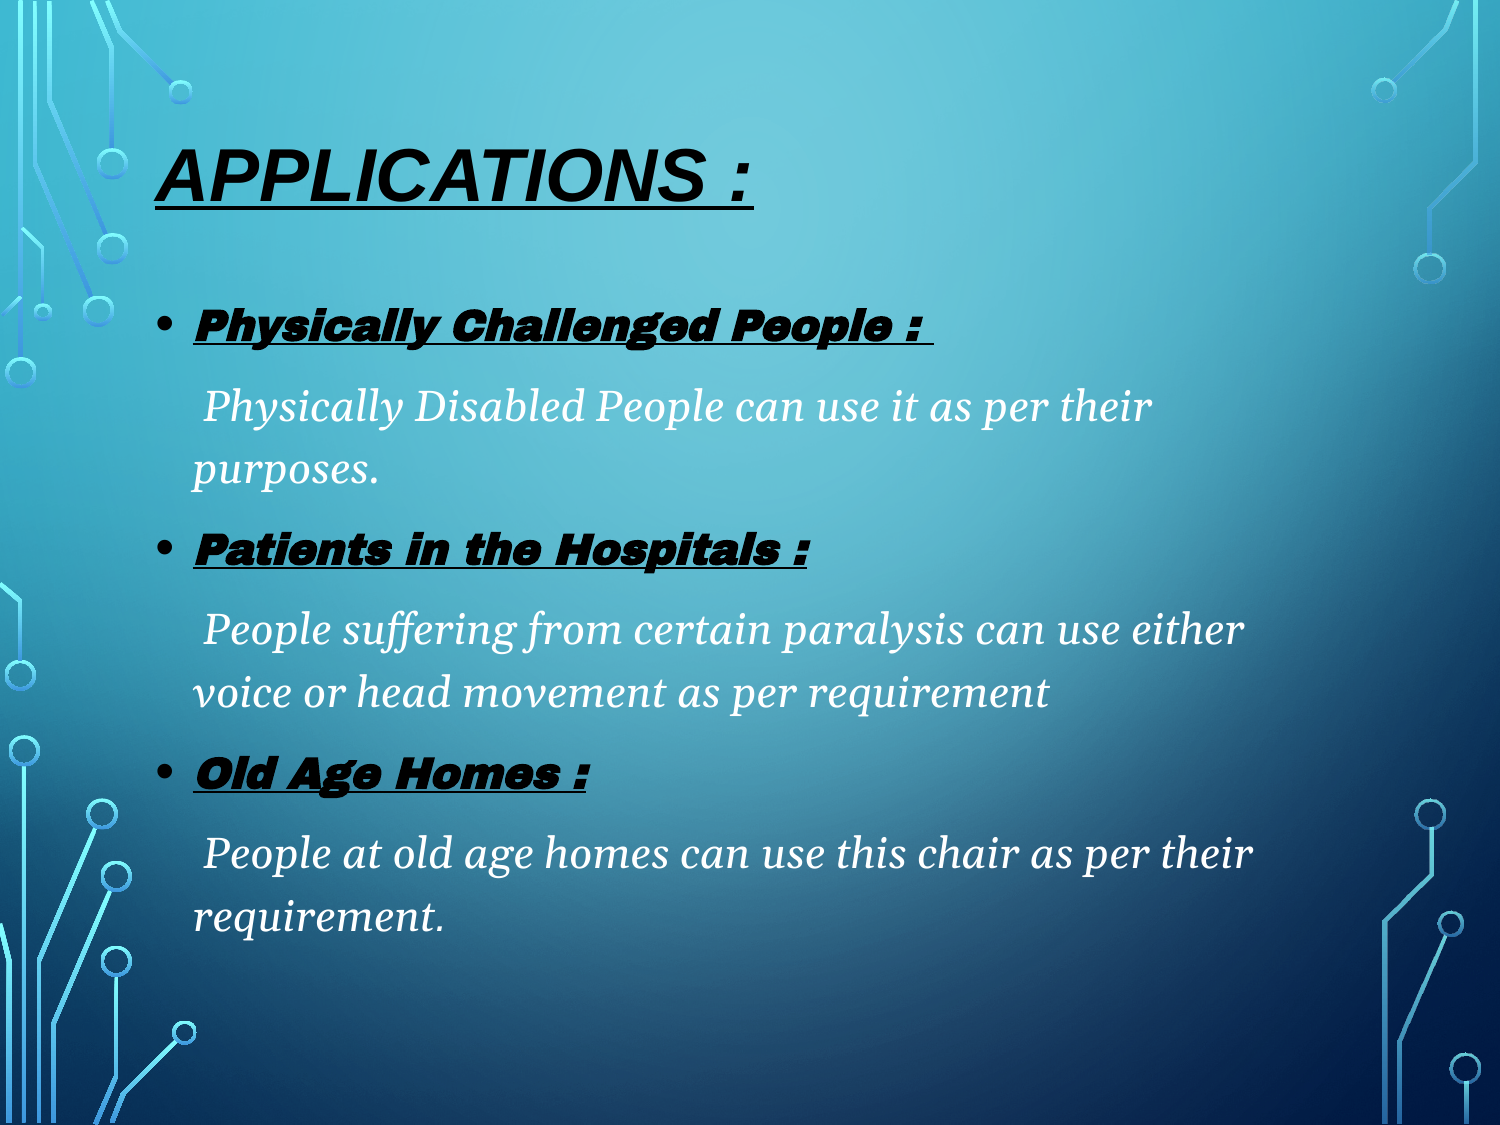

# APPLICATIONS :
Physically Challenged People :
    Physically Disabled People can use it as per their purposes.
Patients in the Hospitals :
    People suffering from certain paralysis can use either voice or head movement as per requirement
Old Age Homes :
    People at old age homes can use this chair as per their requirement.